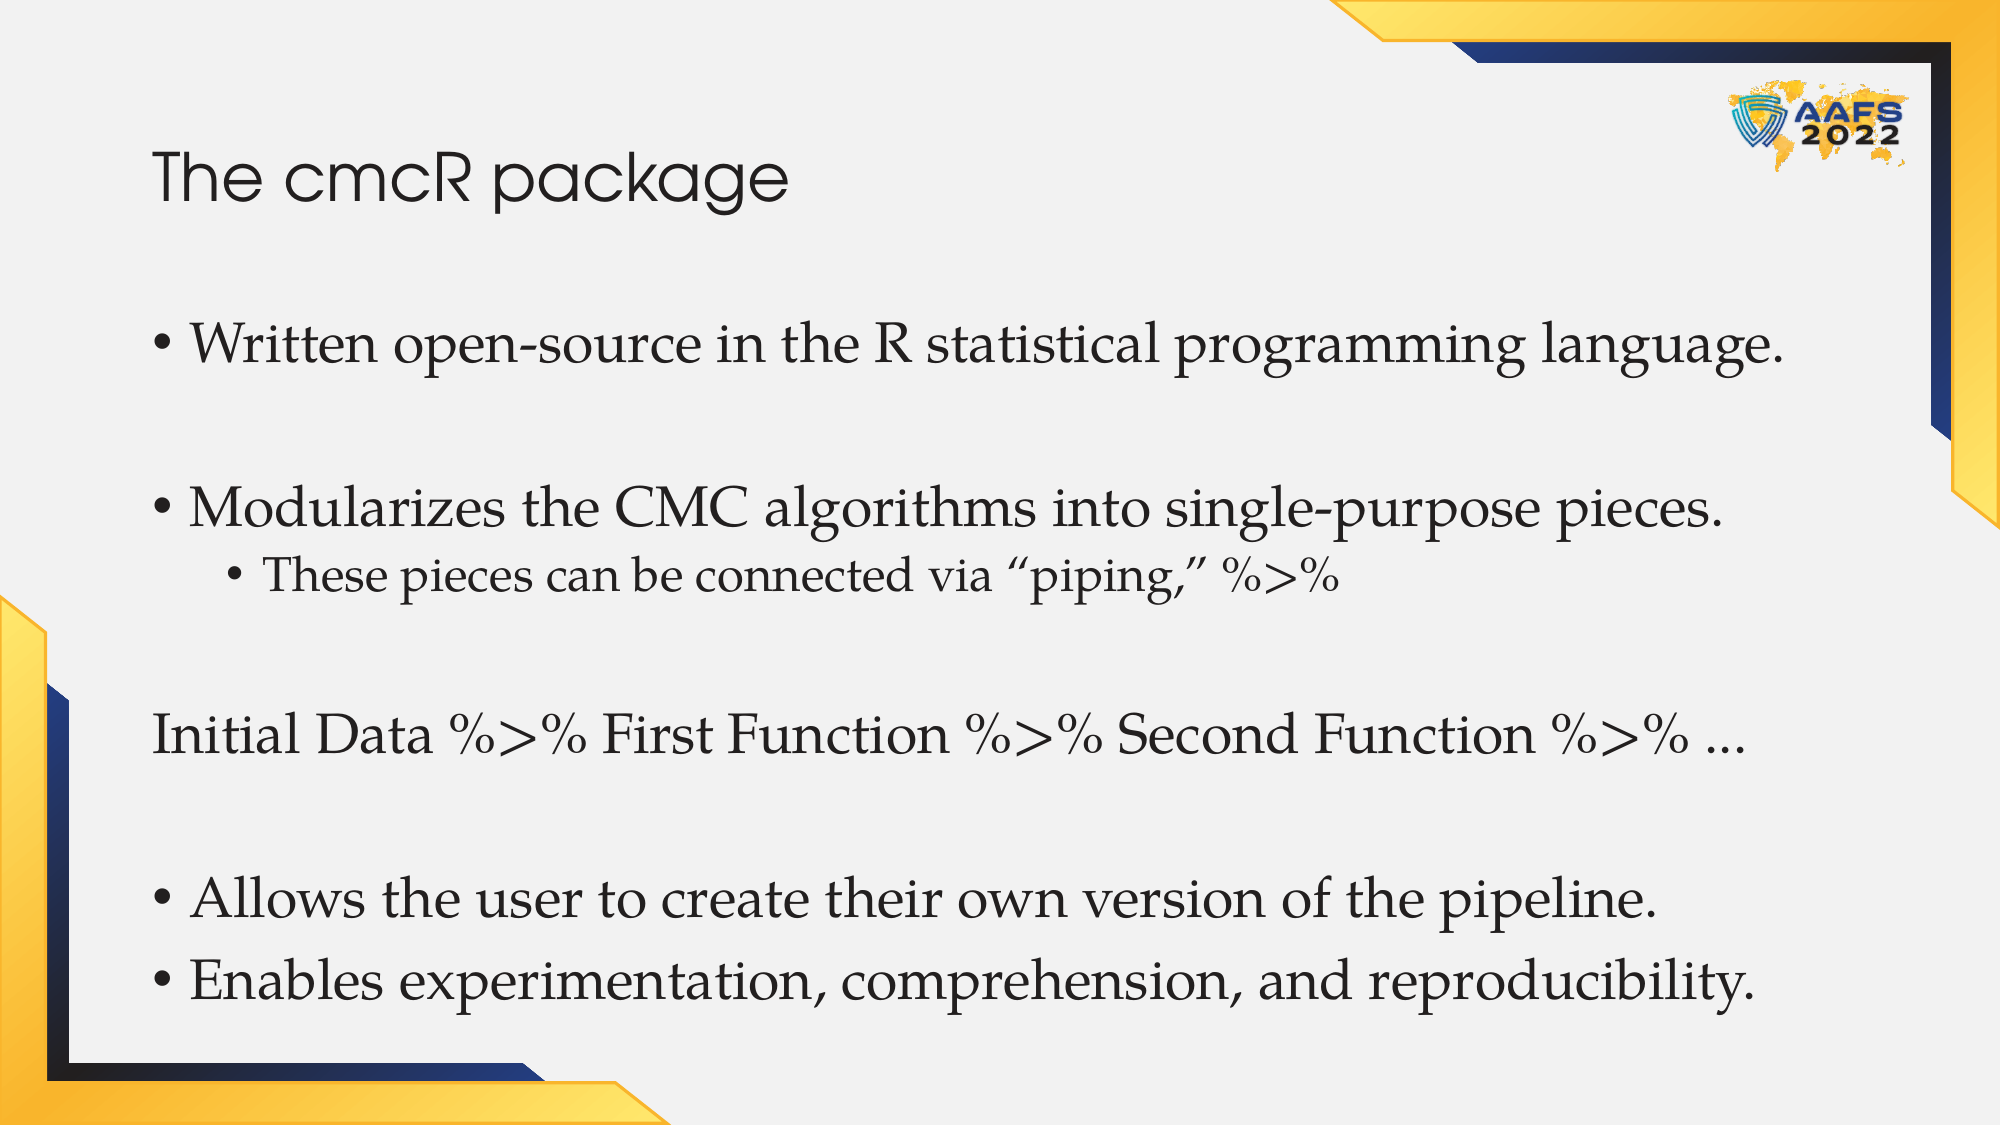

# The cmcR package
Written open-source in the R statistical programming language.

Modularizes the CMC algorithms into single-purpose pieces.
These pieces can be connected via “piping,” %>%

Initial Data %>% First Function %>% Second Function %>% ...

Allows the user to create their own version of the pipeline.
Enables experimentation, comprehension, and reproducibility.